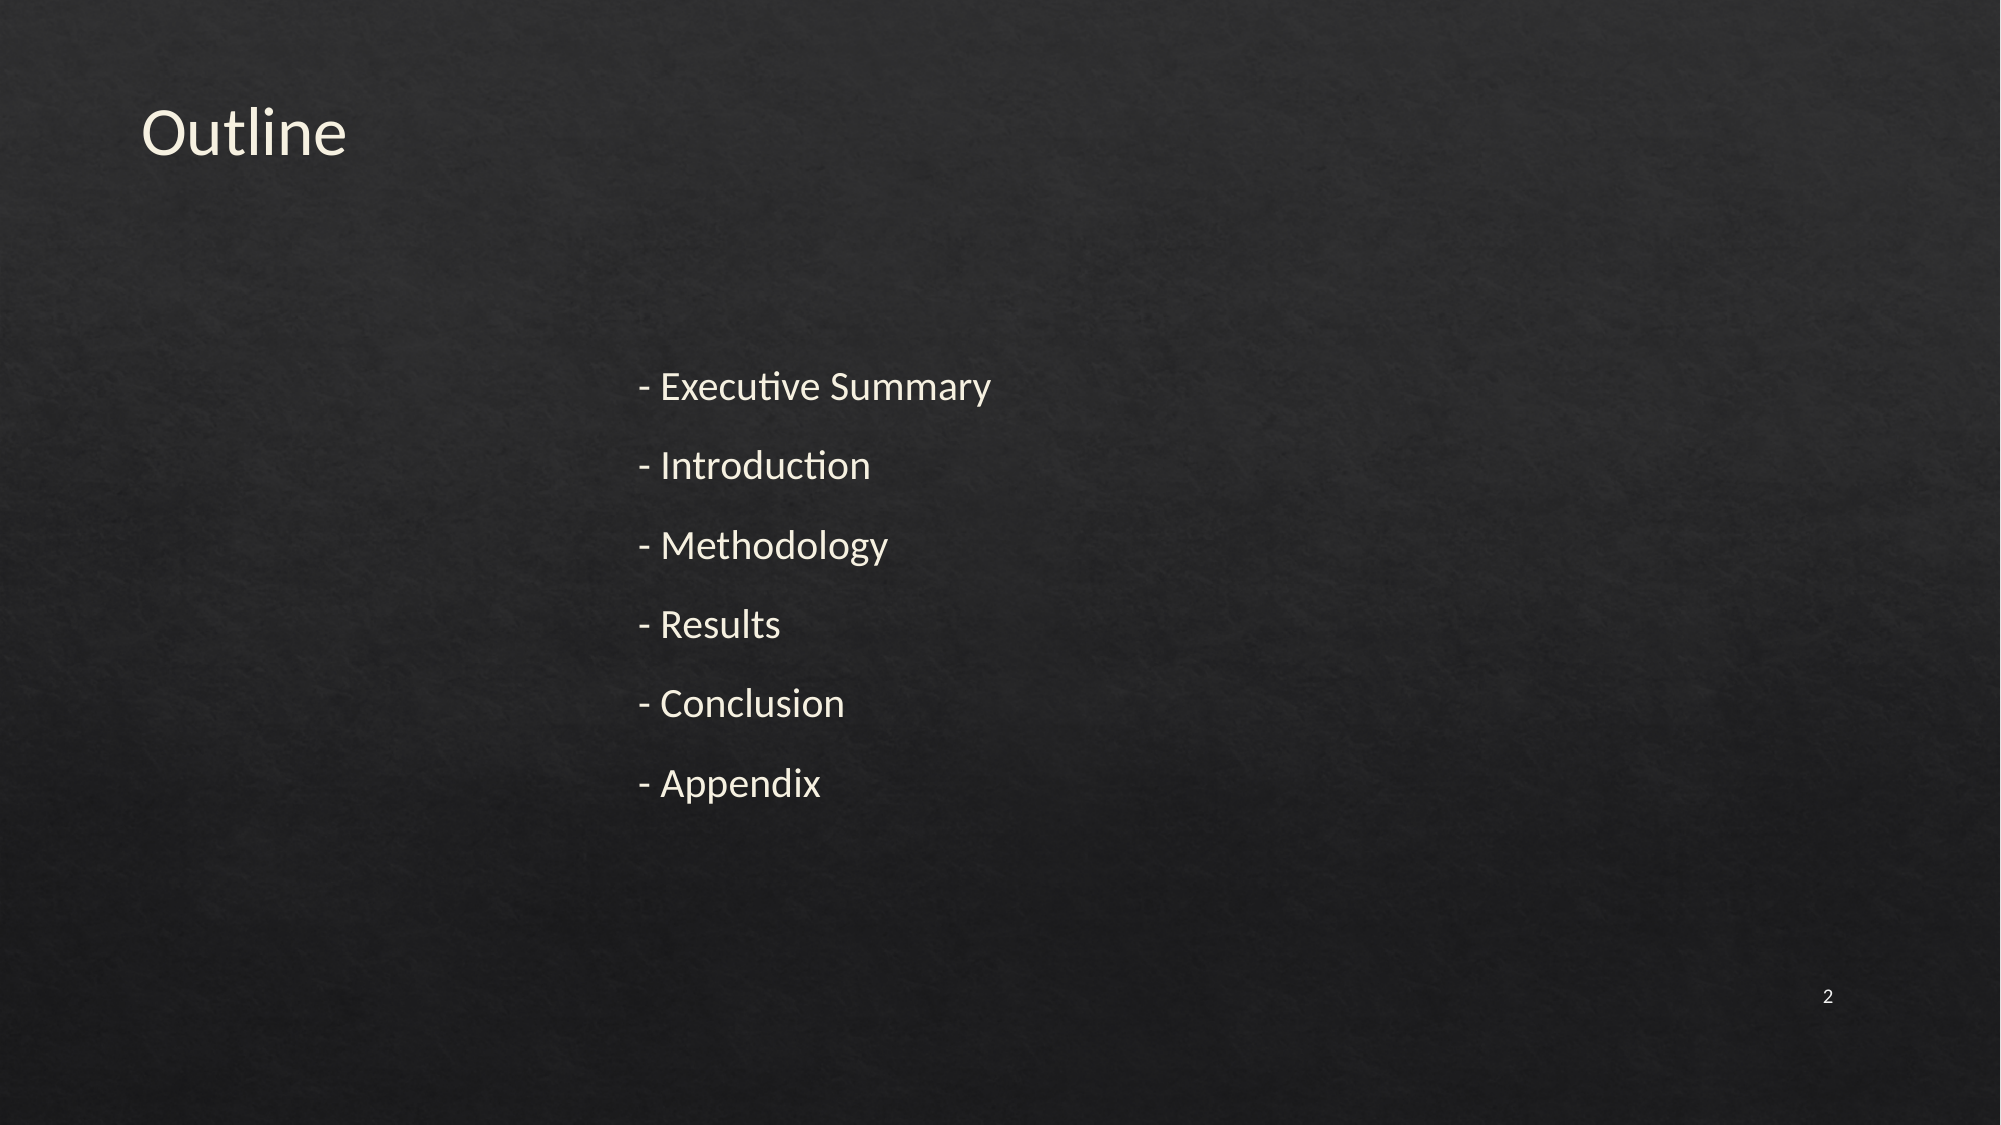

Outline
- Executive Summary
- Introduction
- Methodology
- Results
- Conclusion
- Appendix
2